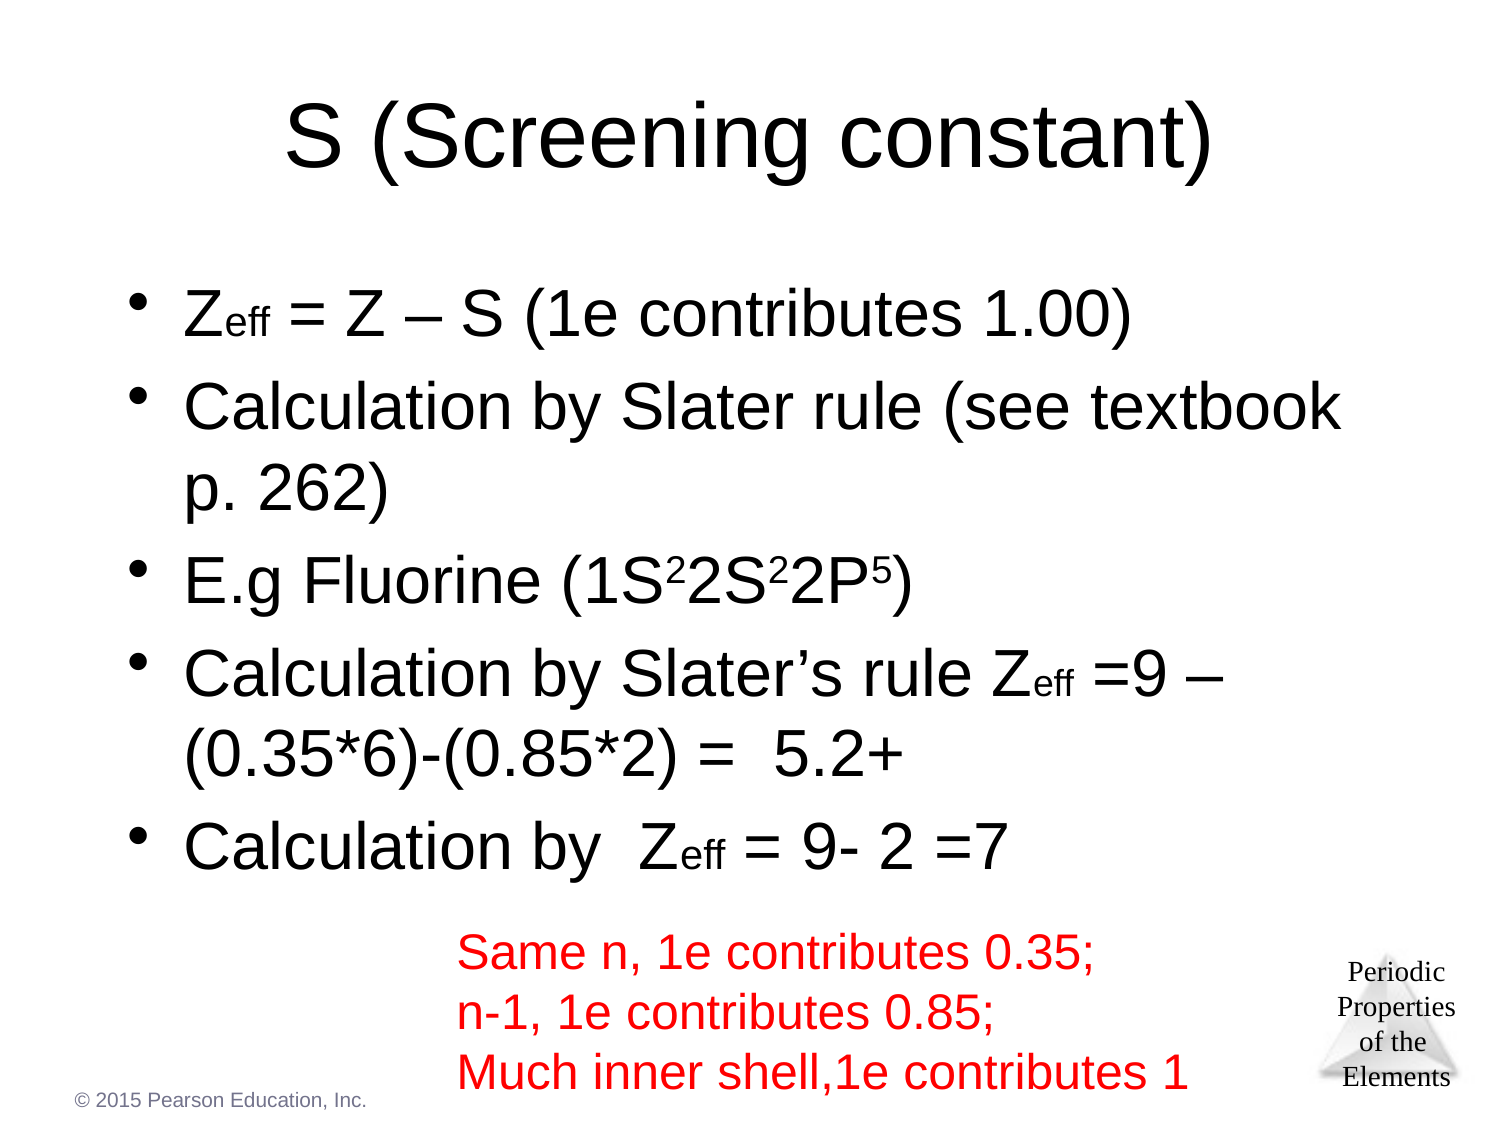

# S (Screening constant)
Zeff = Z – S (1e contributes 1.00)
Calculation by Slater rule (see textbook p. 262)
E.g Fluorine (1S22S22P5)
Calculation by Slater’s rule Zeff =9 – (0.35*6)-(0.85*2) =  5.2+
Calculation by  Zeff = 9- 2 =7
Same n, 1e contributes 0.35;
n-1, 1e contributes 0.85;
Much inner shell,1e contributes 1